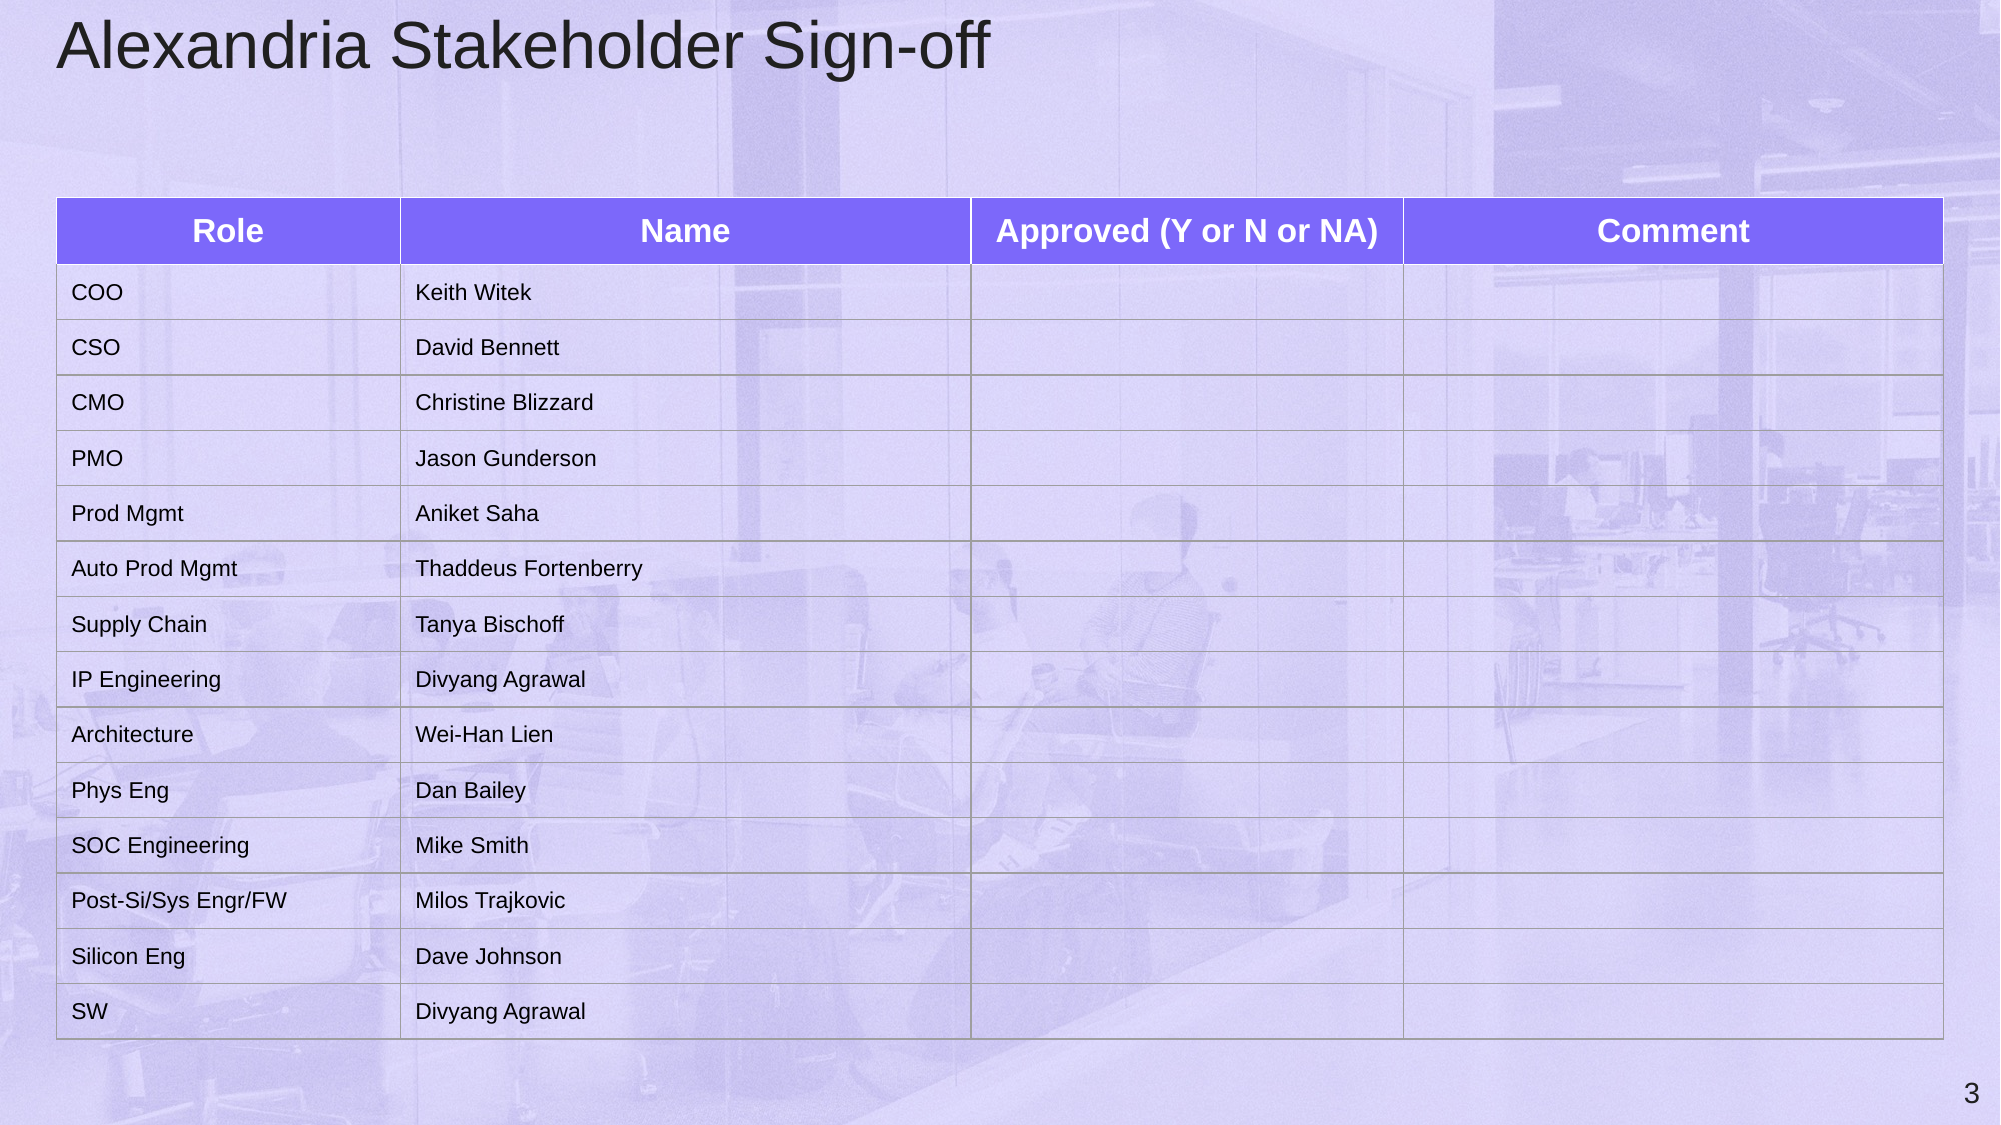

# Alexandria Stakeholder Sign-off
| Role | Name | Approved (Y or N or NA) | Comment |
| --- | --- | --- | --- |
| COO | Keith Witek |  |  |
| CSO | David Bennett |  |  |
| CMO | Christine Blizzard |  |  |
| PMO | Jason Gunderson |  |  |
| Prod Mgmt | Aniket Saha |  |  |
| Auto Prod Mgmt | Thaddeus Fortenberry |  |  |
| Supply Chain | Tanya Bischoff |  |  |
| IP Engineering | Divyang Agrawal |  |  |
| Architecture | Wei-Han Lien |  |  |
| Phys Eng | Dan Bailey |  |  |
| SOC Engineering | Mike Smith |  |  |
| Post-Si/Sys Engr/FW | Milos Trajkovic |  |  |
| Silicon Eng | Dave Johnson |  |  |
| SW | Divyang Agrawal |  |  |
3